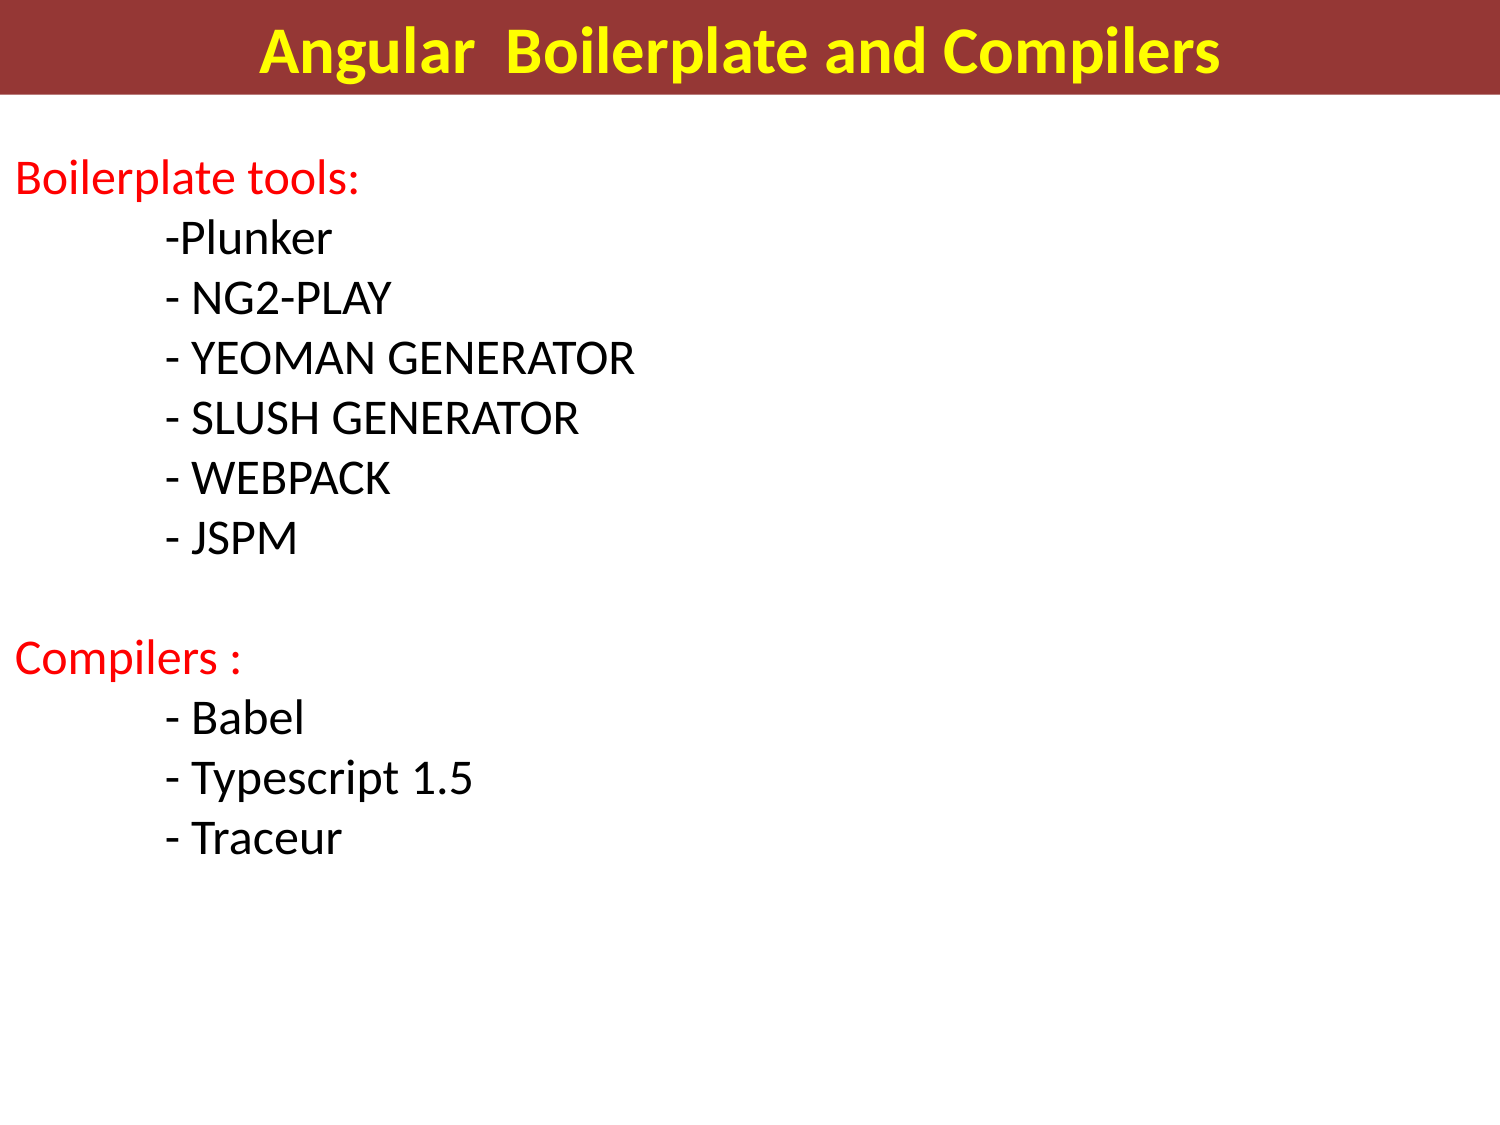

Angular  Boilerplate and Compilers
Boilerplate tools:
	-Plunker
	- NG2-PLAY
	- YEOMAN GENERATOR
	- SLUSH GENERATOR
	- WEBPACK
	- JSPM

Compilers :
	- Babel
	- Typescript 1.5
	- Traceur